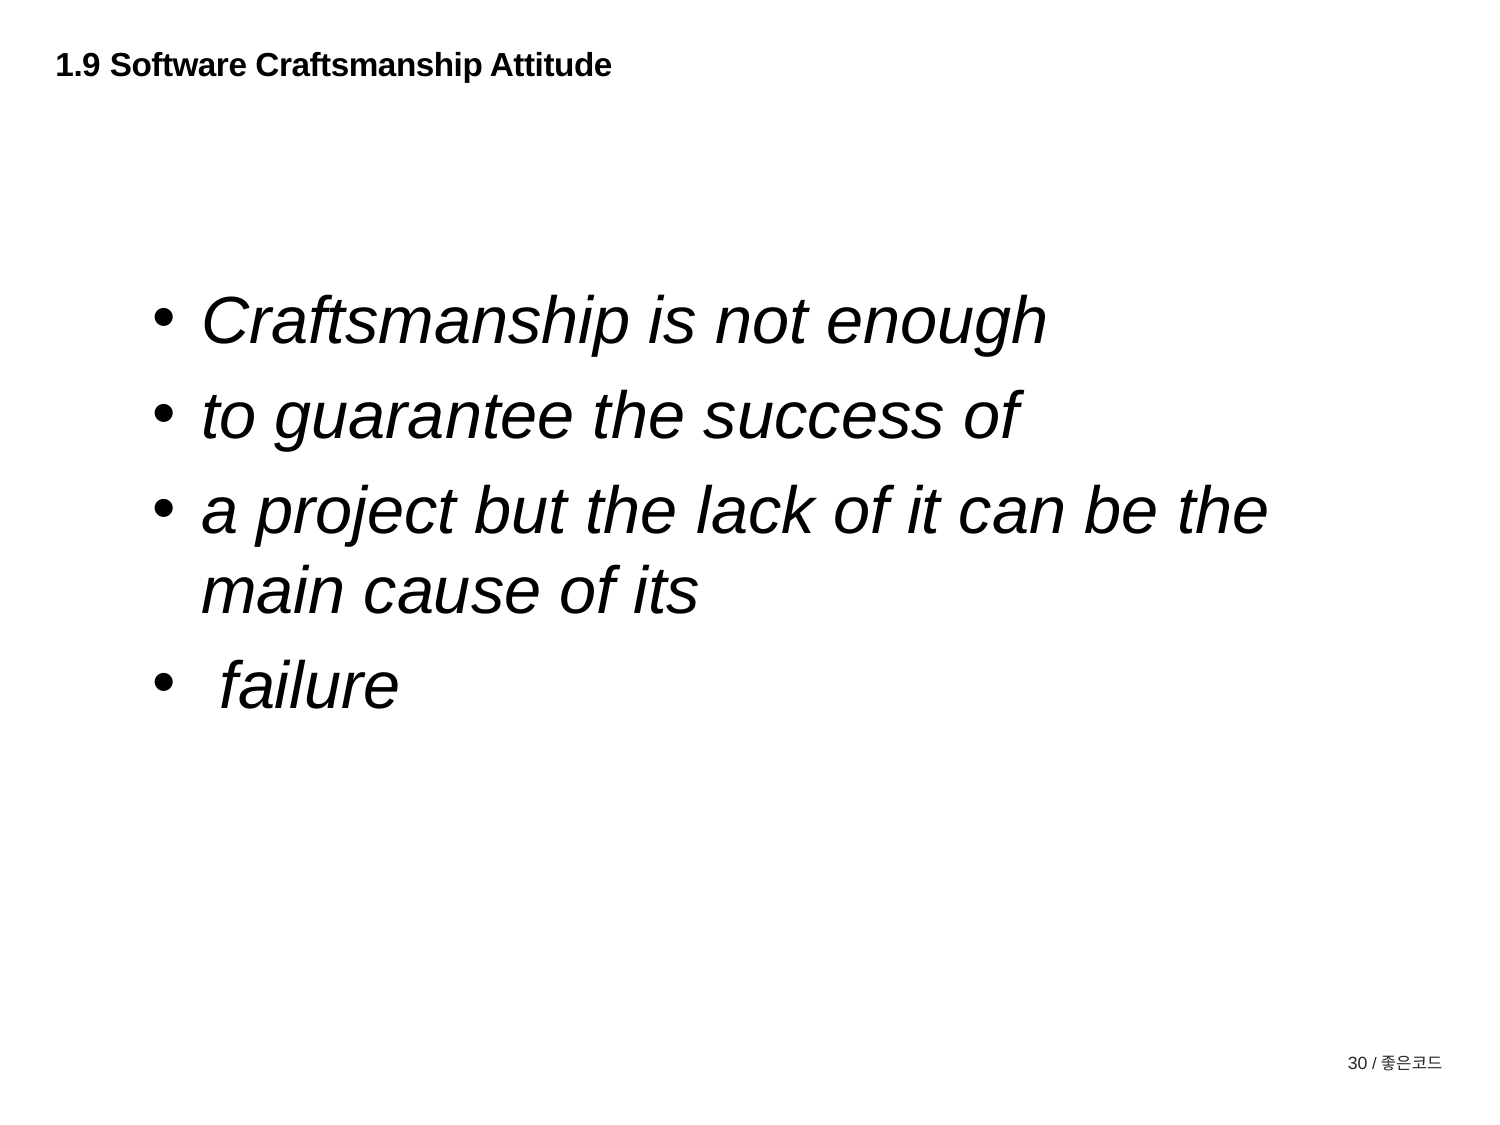

1.9 Software Craftsmanship Attitude
# Craftsmanship is not enough
to guarantee the success of
a project but the lack of it can be the main cause of its
 failure